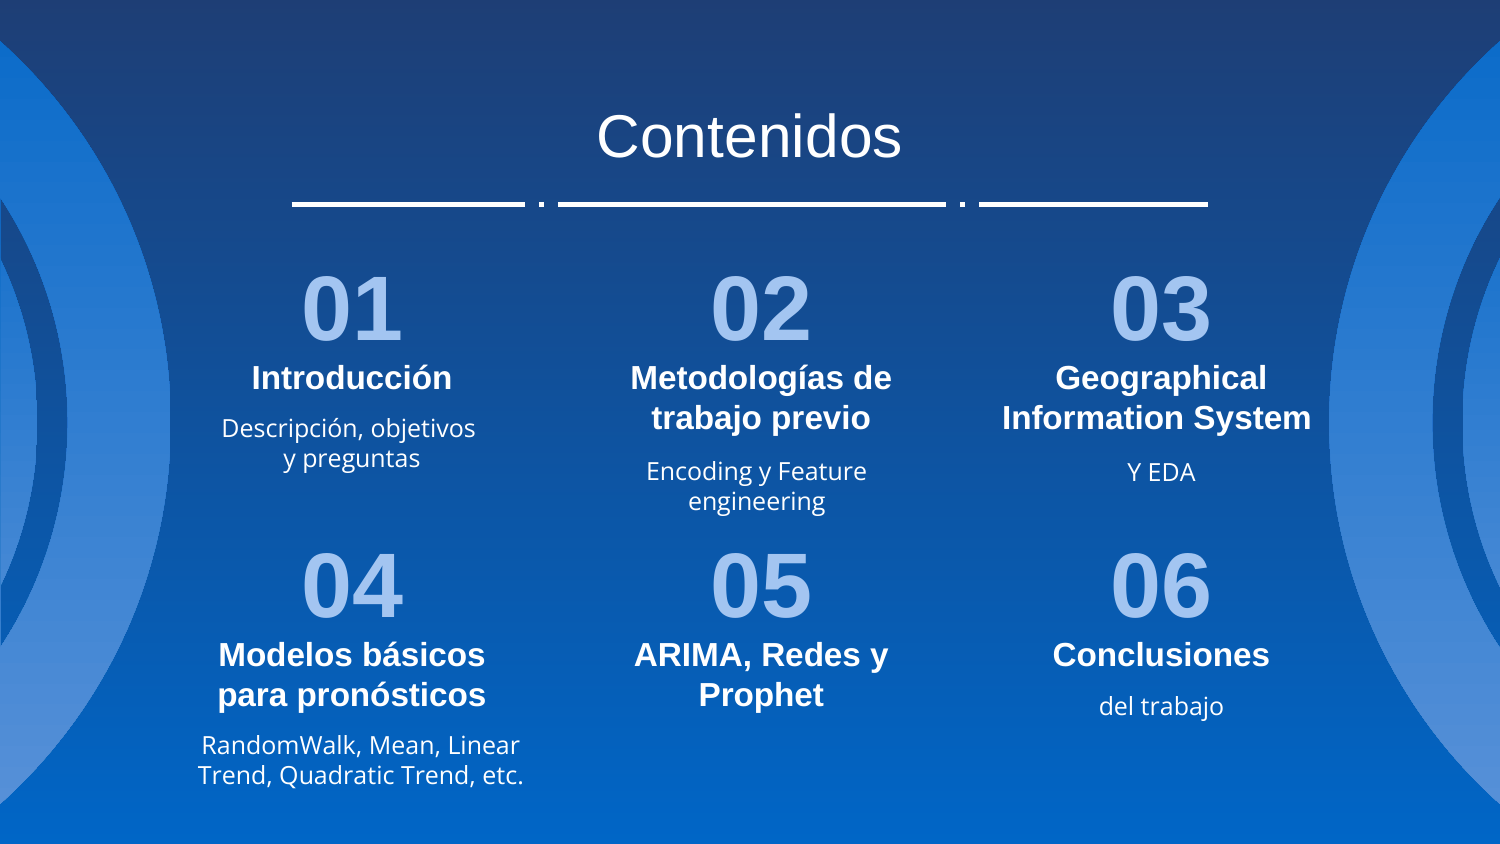

Contenidos
02
# 01
03
Introducción
Metodologías de trabajo previo
Geographical Information System
Descripción, objetivos
y preguntas
Encoding y Feature engineering
Y EDA
04
05
06
ARIMA, Redes y Prophet
Modelos básicos para pronósticos
Conclusiones
del trabajo
RandomWalk, Mean, Linear Trend, Quadratic Trend, etc.